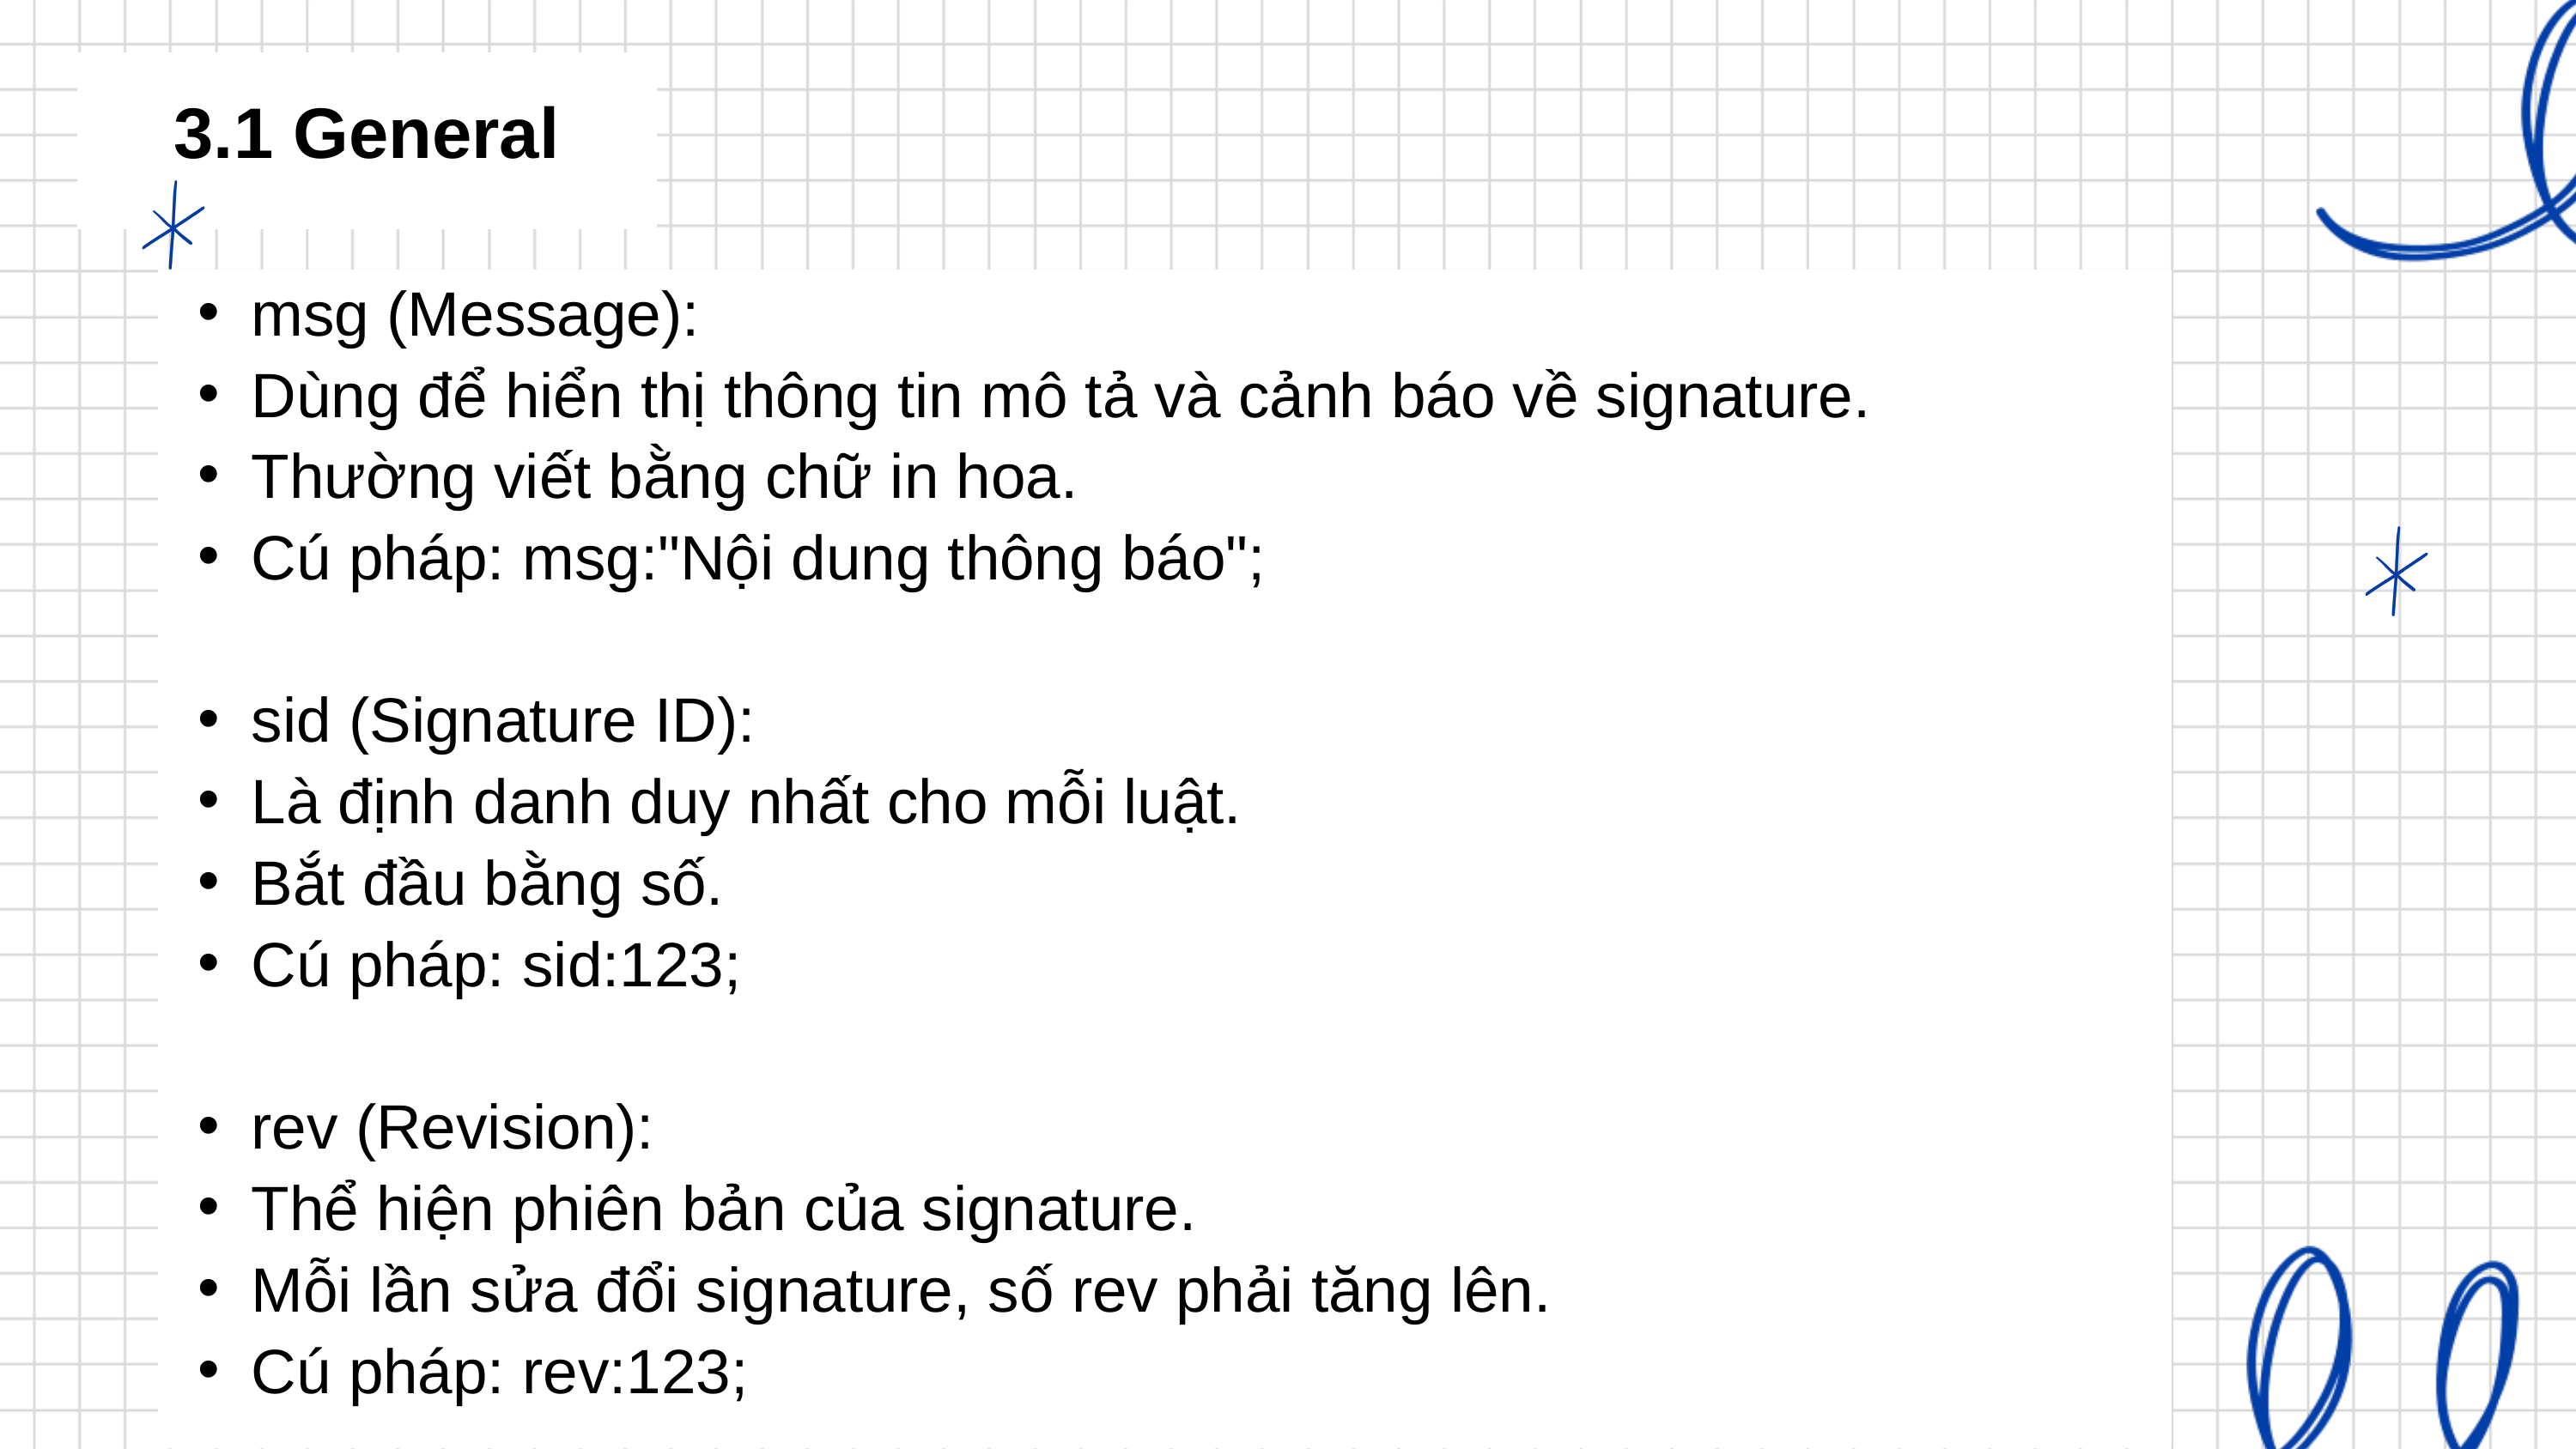

3.1 General

msg (Message):
Dùng để hiển thị thông tin mô tả và cảnh báo về signature.
Thường viết bằng chữ in hoa.
Cú pháp: msg:"Nội dung thông báo";

sid (Signature ID):
Là định danh duy nhất cho mỗi luật.
Bắt đầu bằng số.
Cú pháp: sid:123;

rev (Revision):
Thể hiện phiên bản của signature.
Mỗi lần sửa đổi signature, số rev phải tăng lên.
Cú pháp: rev:123;